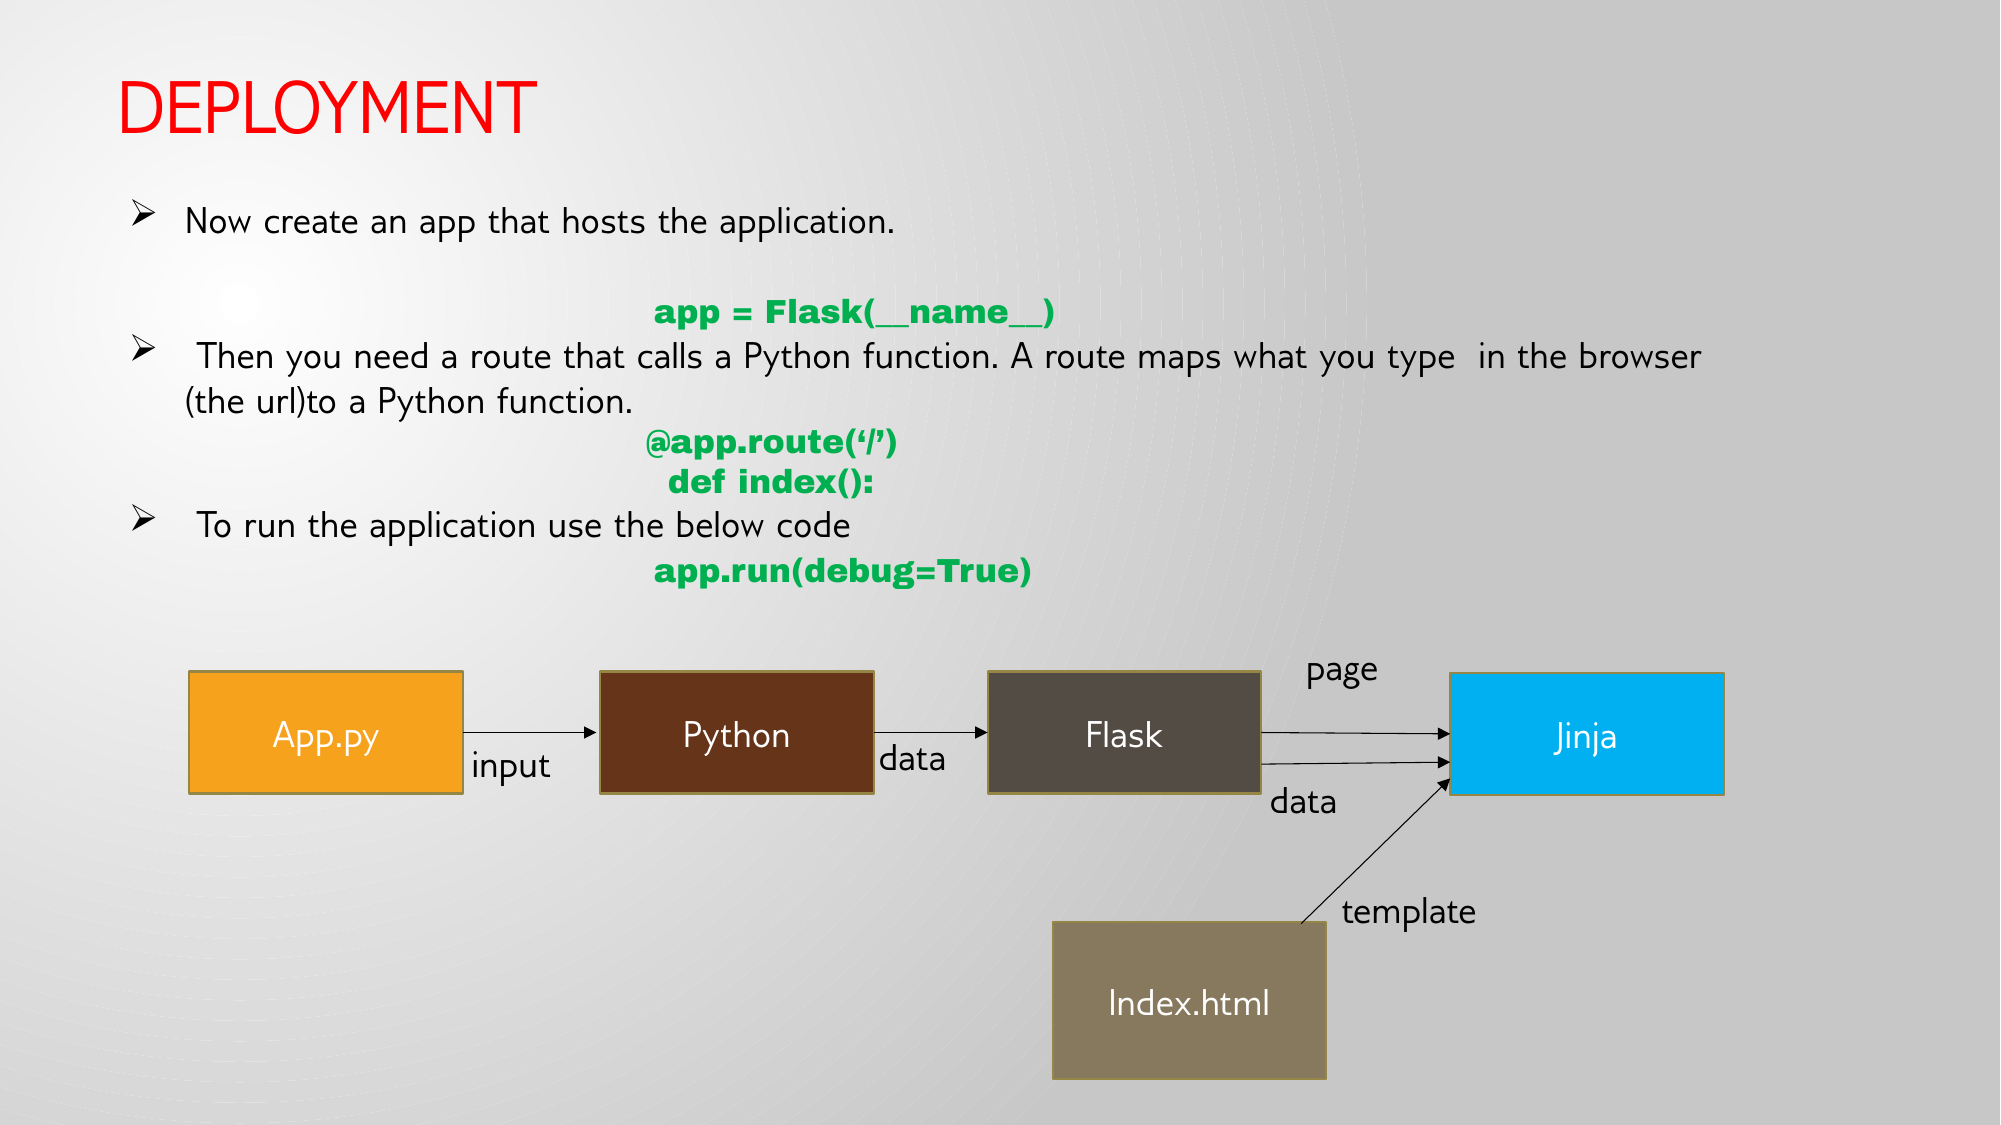

DEPLOYMENT
Now create an app that hosts the application.

                                          app = Flask(__name__)
 Then you need a route that calls a Python function. A route maps what you type  in the browser (the url)to a Python function.
                                               @app.route(‘/’)
                                                 def index():
 To run the application use the below code
                                          app.run(debug=True)
page
Flask
App.py
Python
Jinja
data
input
data
template
Index.html